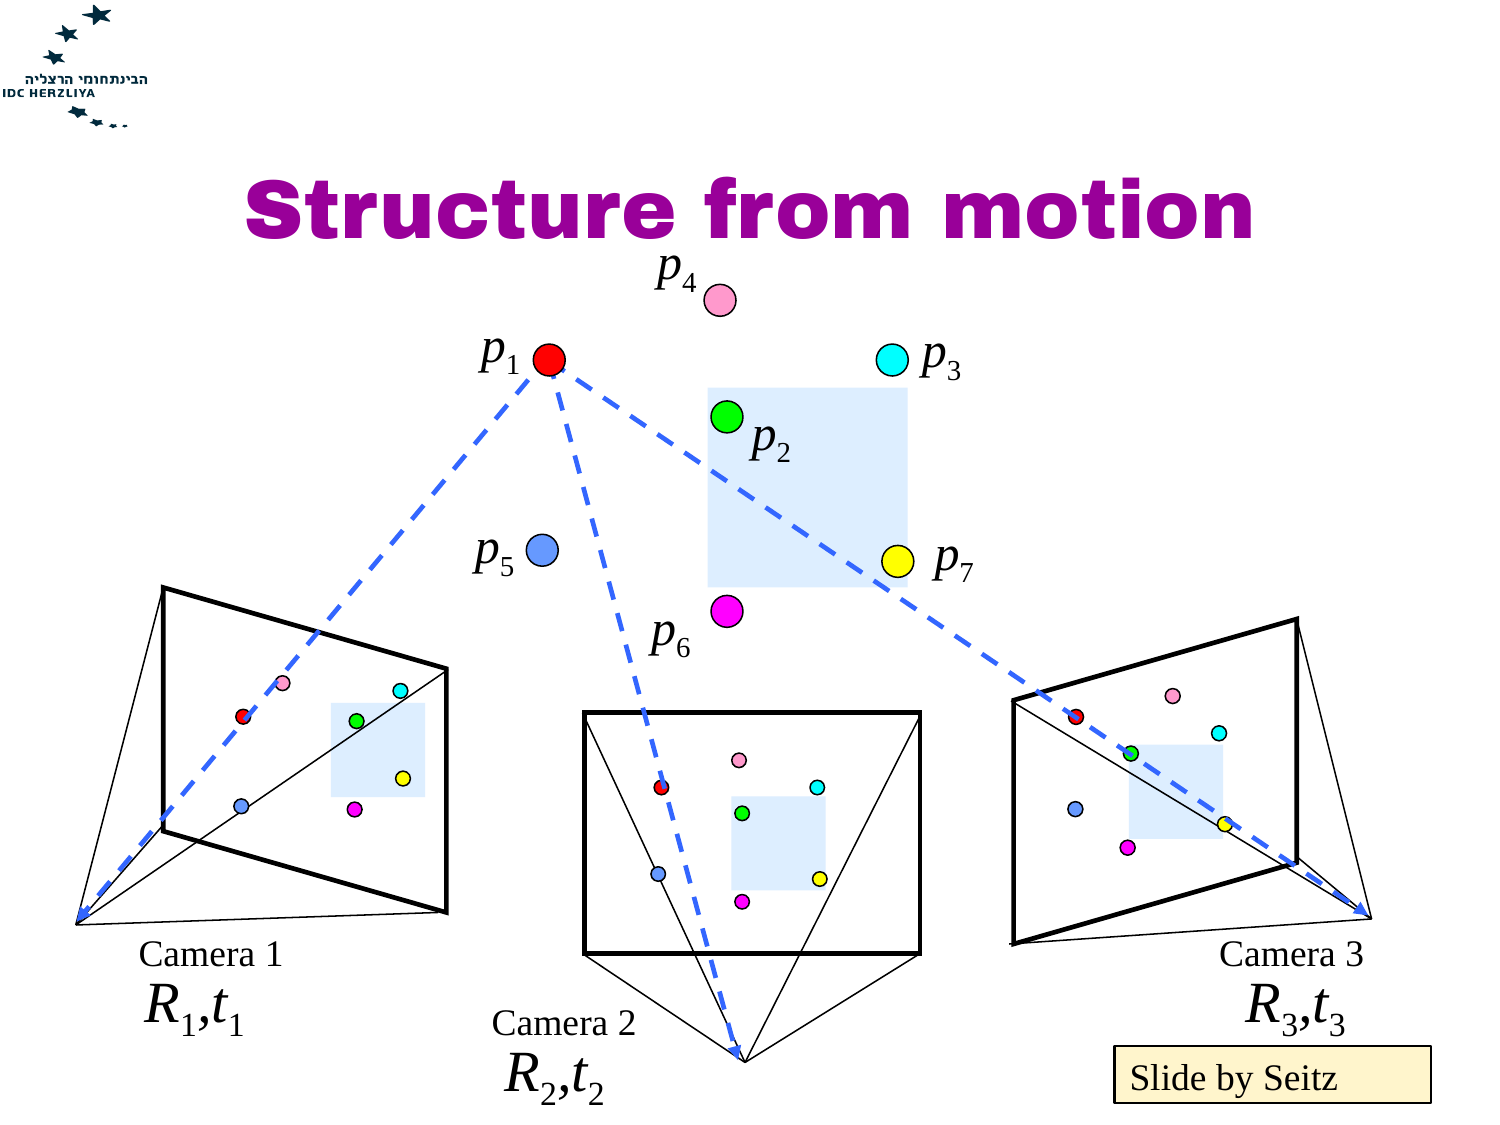

# Structure from motion
p4
p1
p3
p2
p5
p7
p6

Camera 1
Camera 3

R1,t1
R3,t3
Camera 2
R2,t2
Slide by Seitz